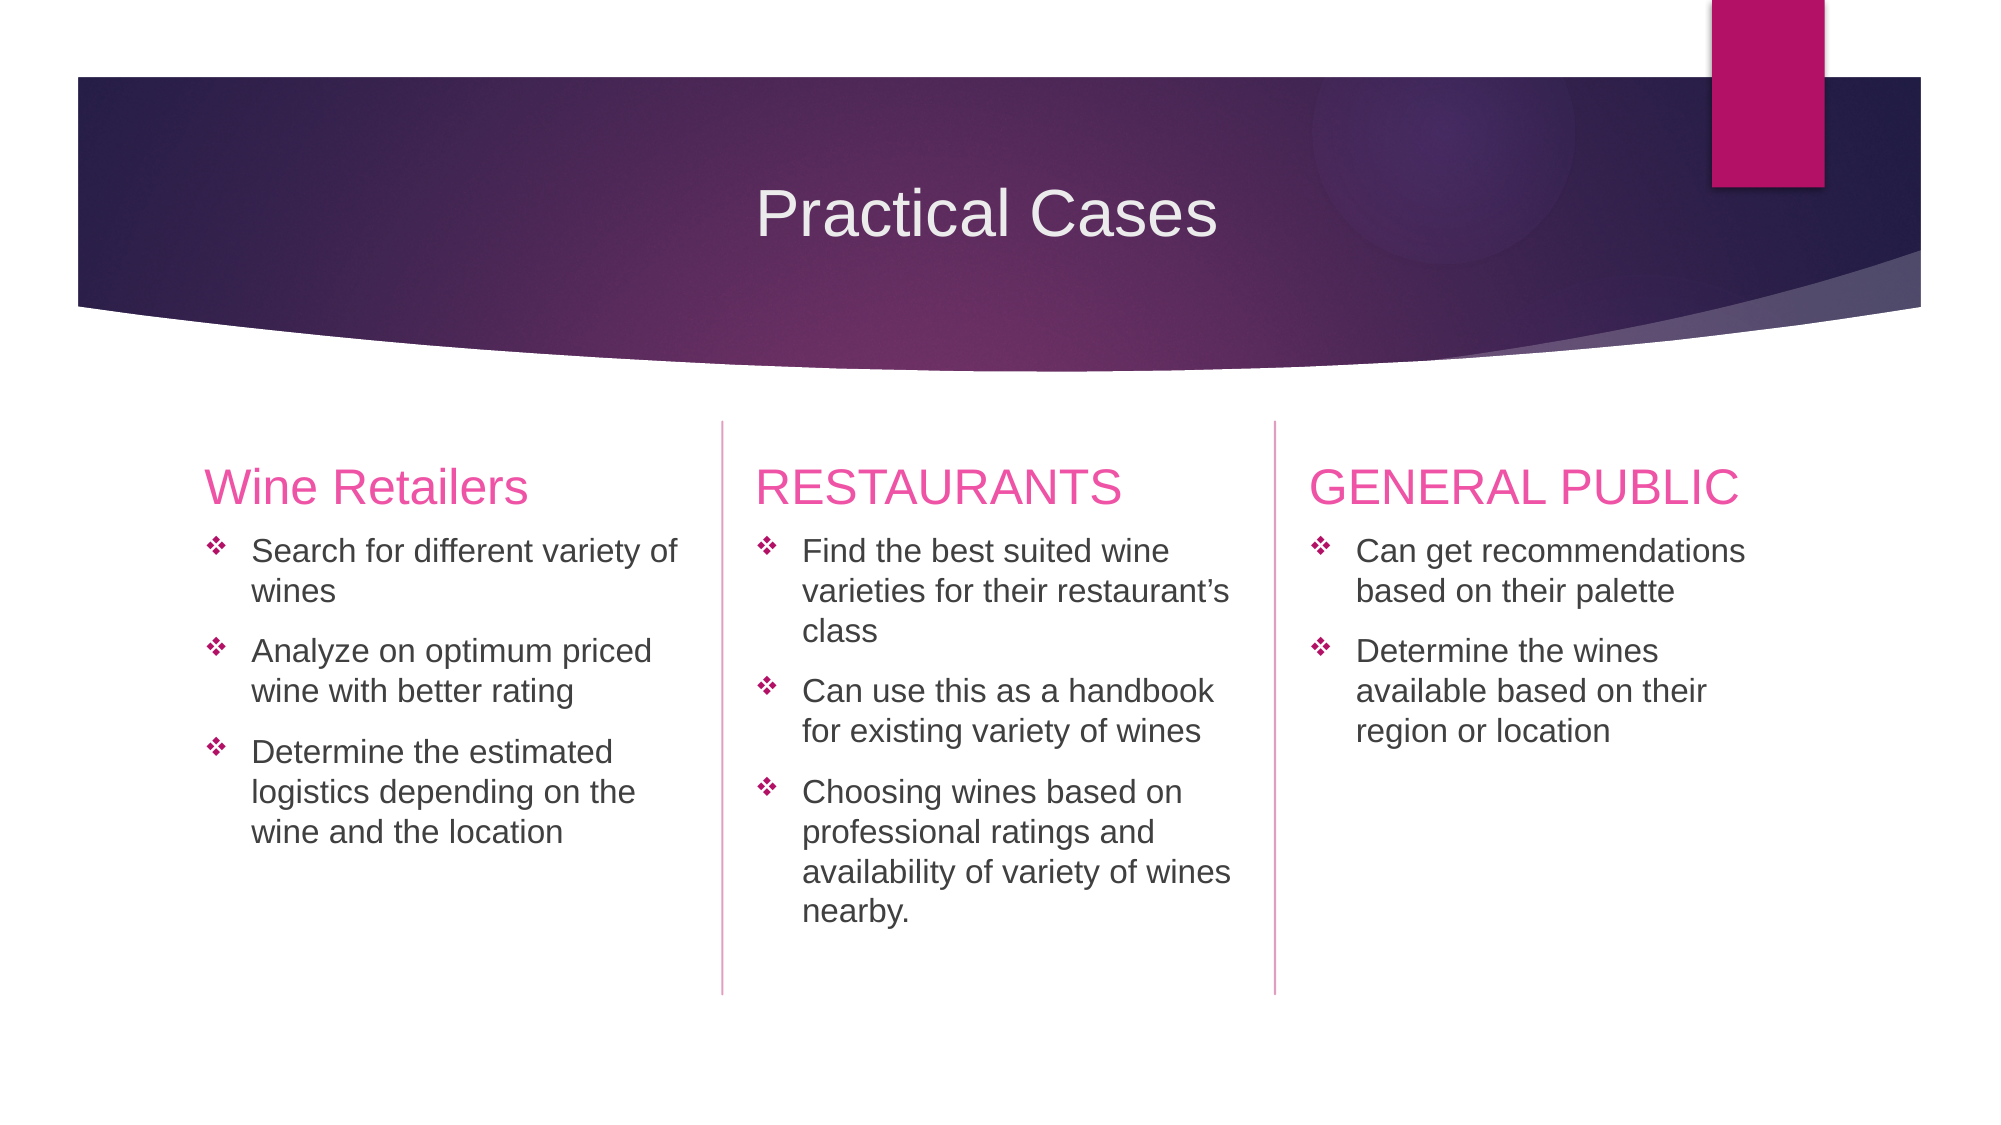

Practical Cases
restaurants
general public
Wine Retailers
Can get recommendations based on their palette
Determine the wines available based on their region or location

Find the best suited wine varieties for their restaurant’s class
Can use this as a handbook for existing variety of wines
Choosing wines based on professional ratings and availability of variety of wines nearby.
Search for different variety of wines
Analyze on optimum priced wine with better rating
Determine the estimated logistics depending on the wine and the location